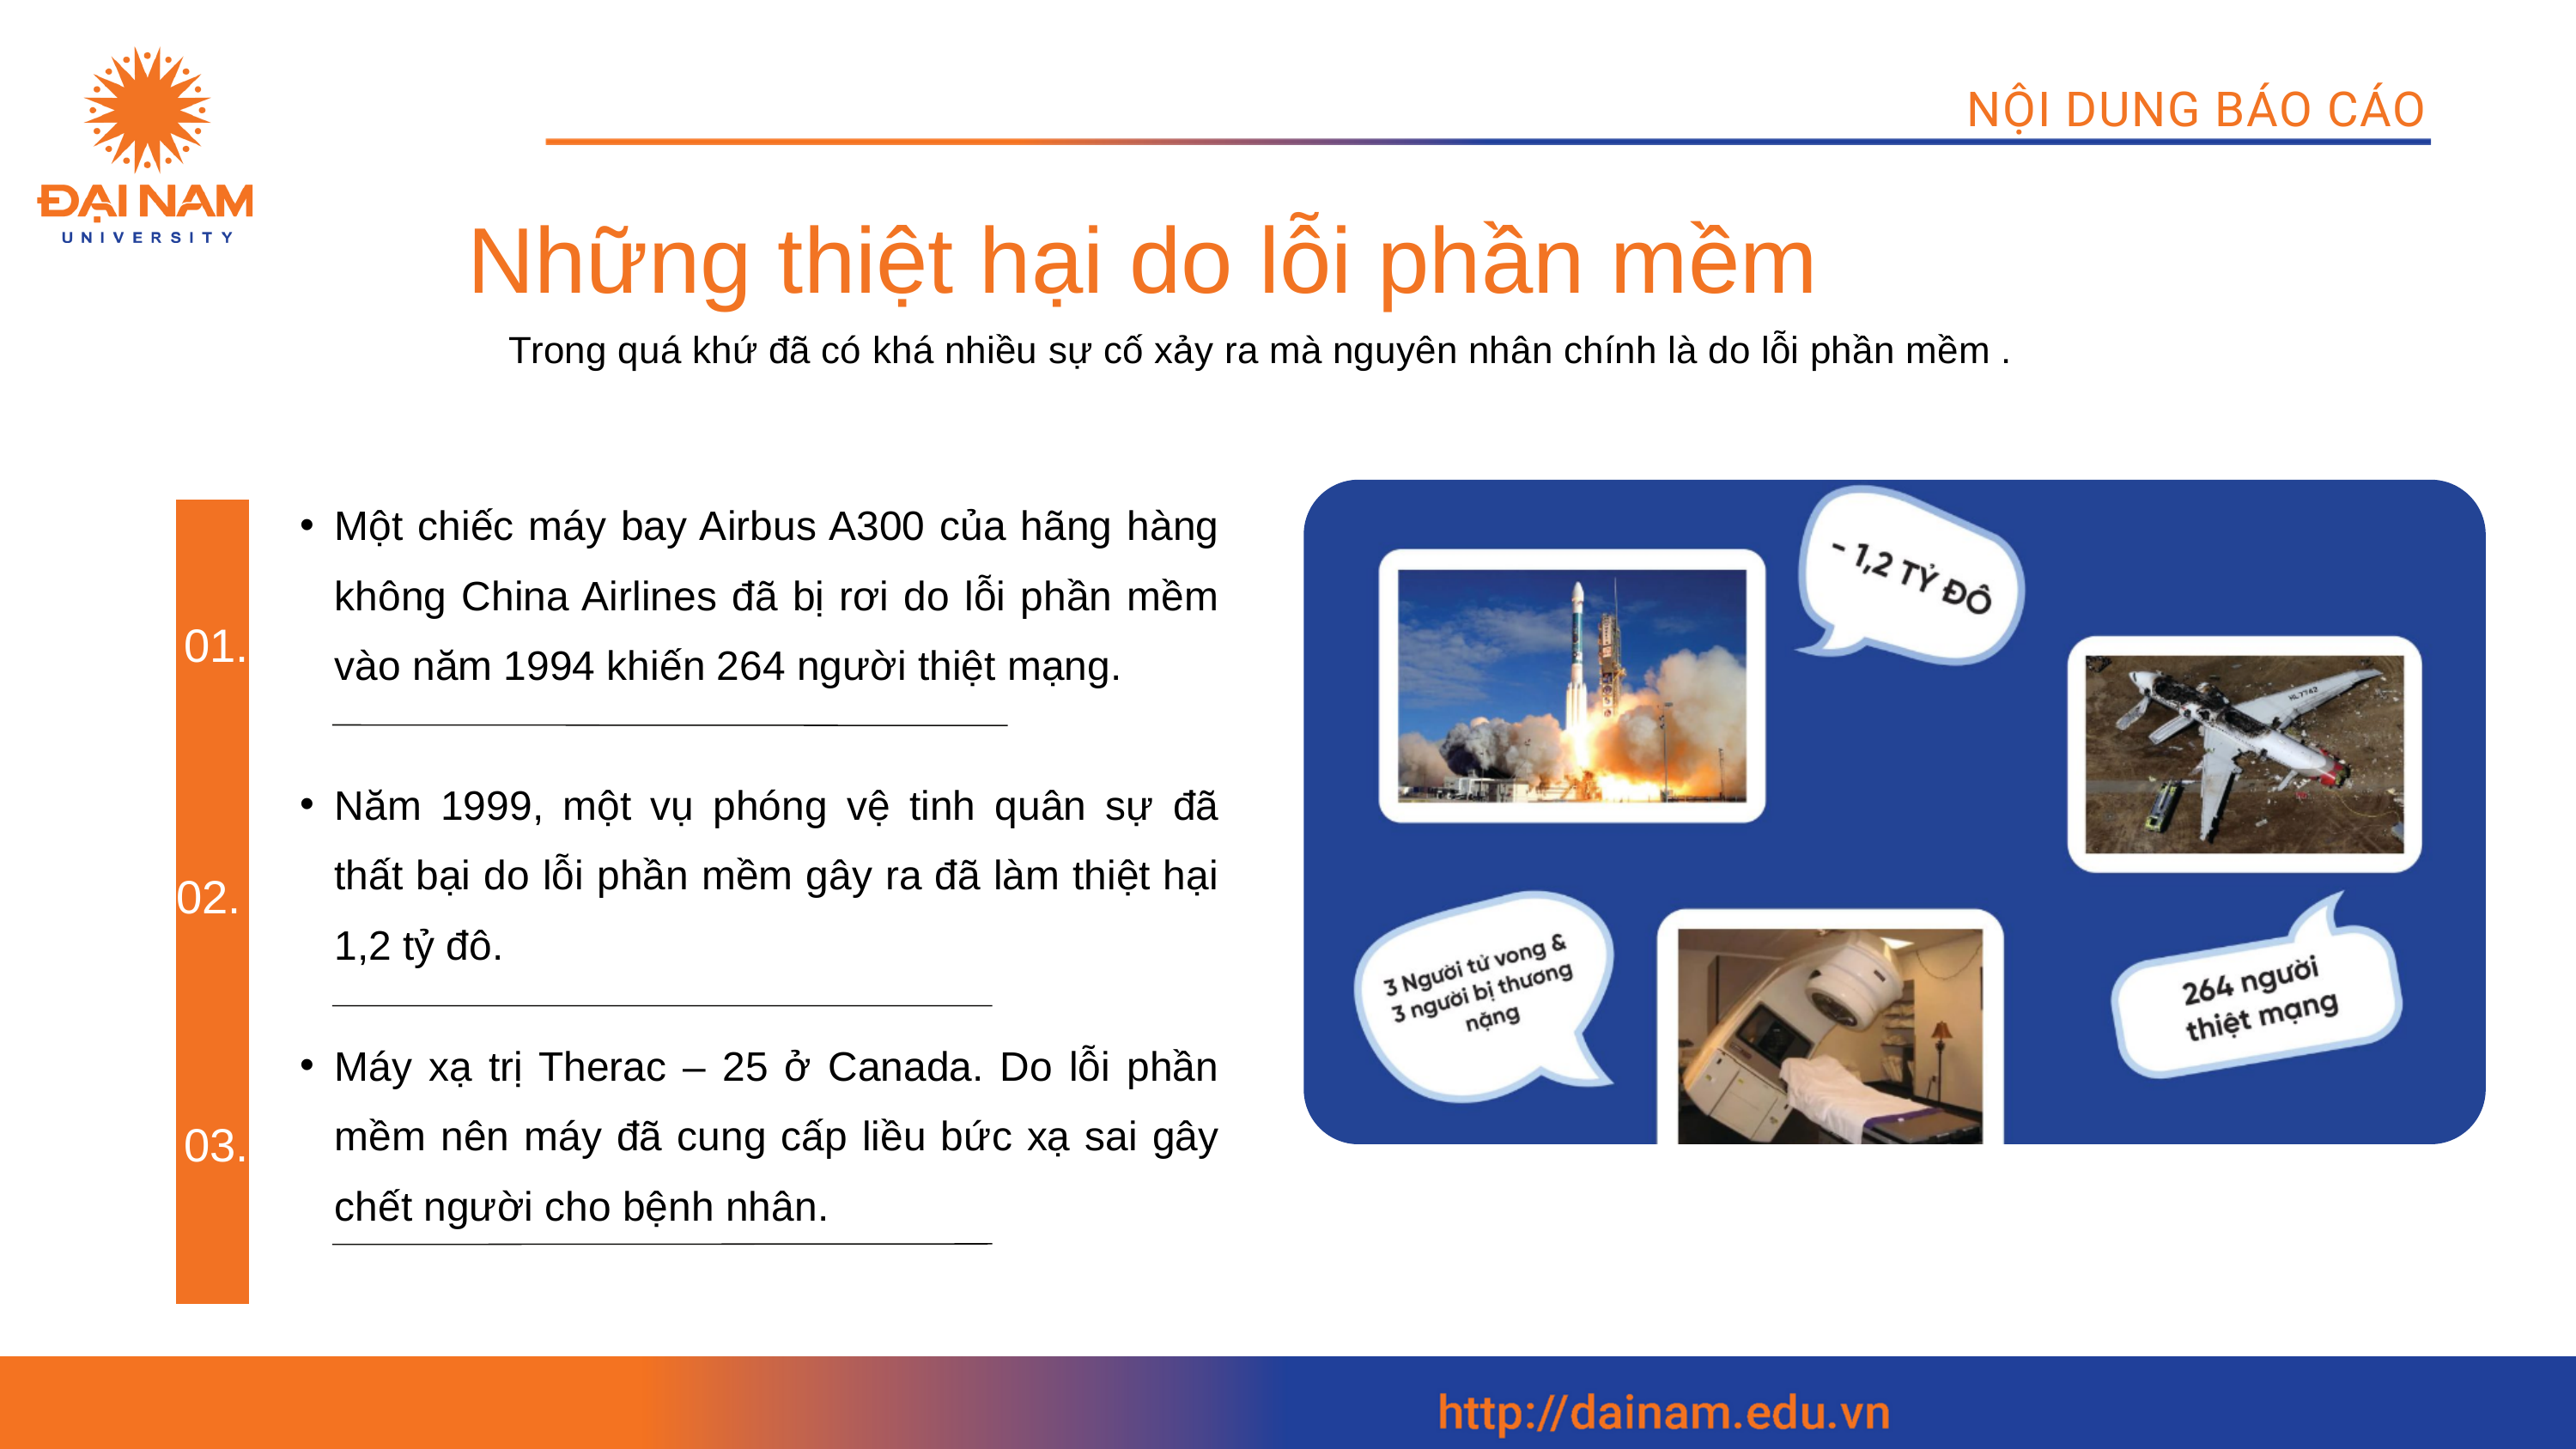

NỘI DUNG BÁO CÁO

Những thiệt hại do lỗi phần mềm
Trong quá khứ đã có khá nhiều sự cố xảy ra mà nguyên nhân chính là do lỗi phần mềm .
Một chiếc máy bay Airbus A300 của hãng hàng không China Airlines đã bị rơi do lỗi phần mềm vào năm 1994 khiến 264 người thiệt mạng.

01.

Năm 1999, một vụ phóng vệ tinh quân sự đã thất bại do lỗi phần mềm gây ra đã làm thiệt hại 1,2 tỷ đô.
02.

Máy xạ trị Therac – 25 ở Canada. Do lỗi phần mềm nên máy đã cung cấp liều bức xạ sai gây chết người cho bệnh nhân.
03.